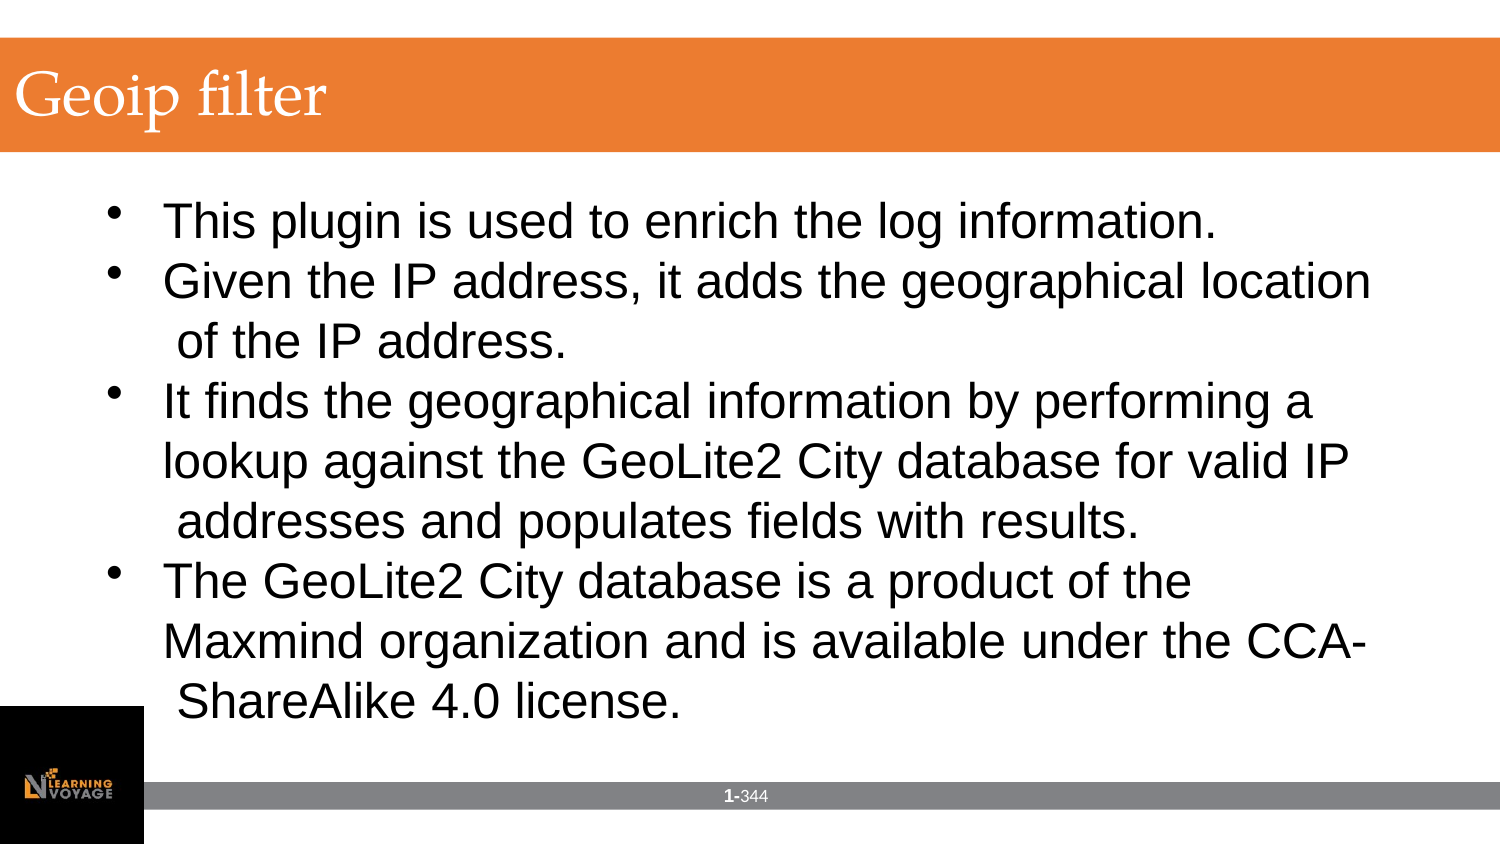

# Geoip filter
This plugin is used to enrich the log information.
Given the IP address, it adds the geographical location  of the IP address.
It finds the geographical information by performing a  lookup against the GeoLite2 City database for valid IP  addresses and populates fields with results.
The GeoLite2 City database is a product of the  Maxmind organization and is available under the CCA-  ShareAlike 4.0 license.
1-344